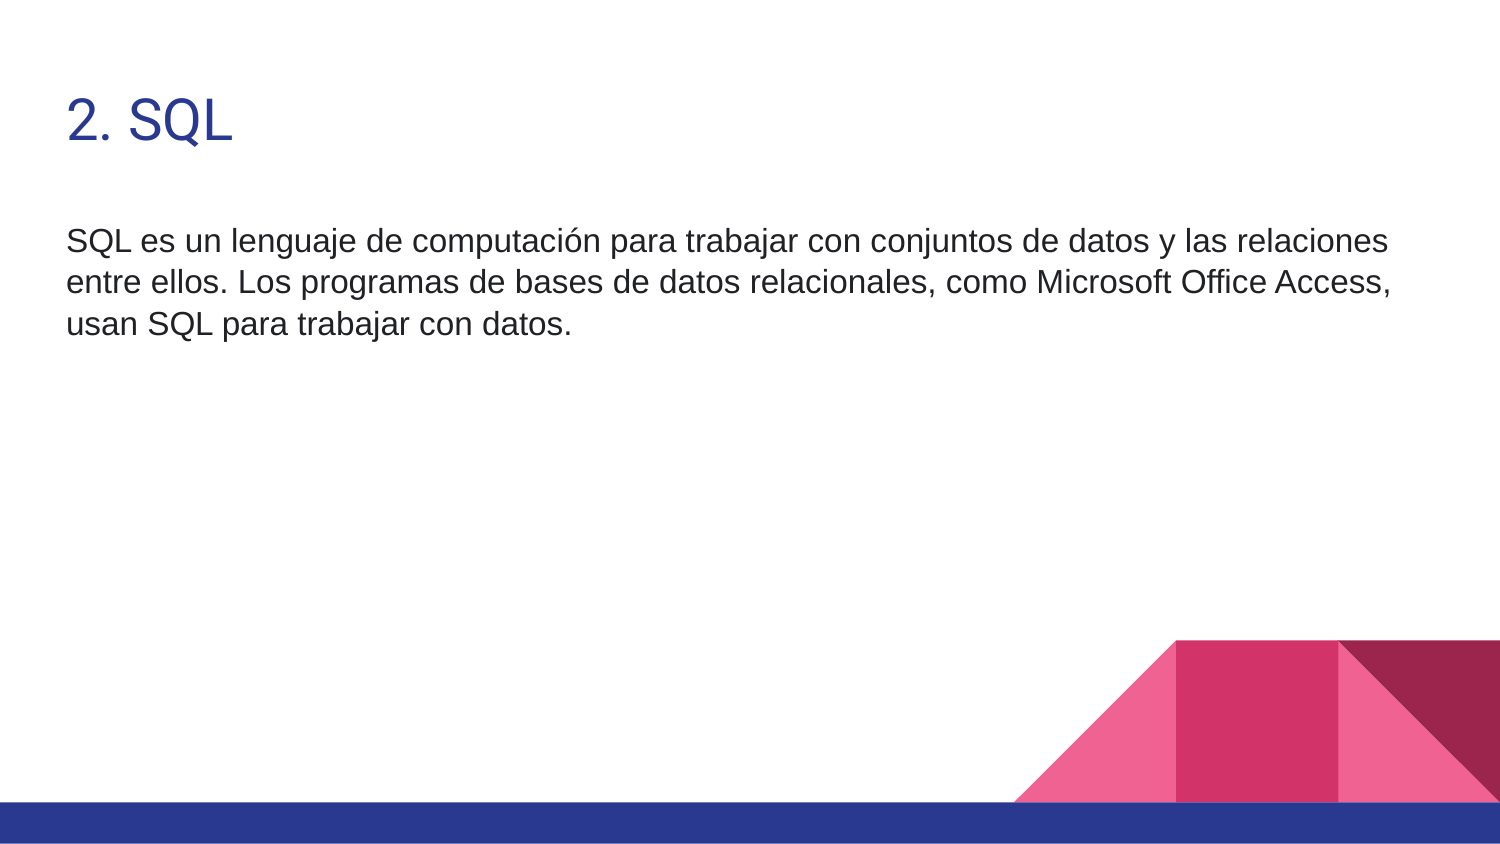

# 2. SQL
SQL es un lenguaje de computación para trabajar con conjuntos de datos y las relaciones entre ellos. Los programas de bases de datos relacionales, como Microsoft Office Access, usan SQL para trabajar con datos.